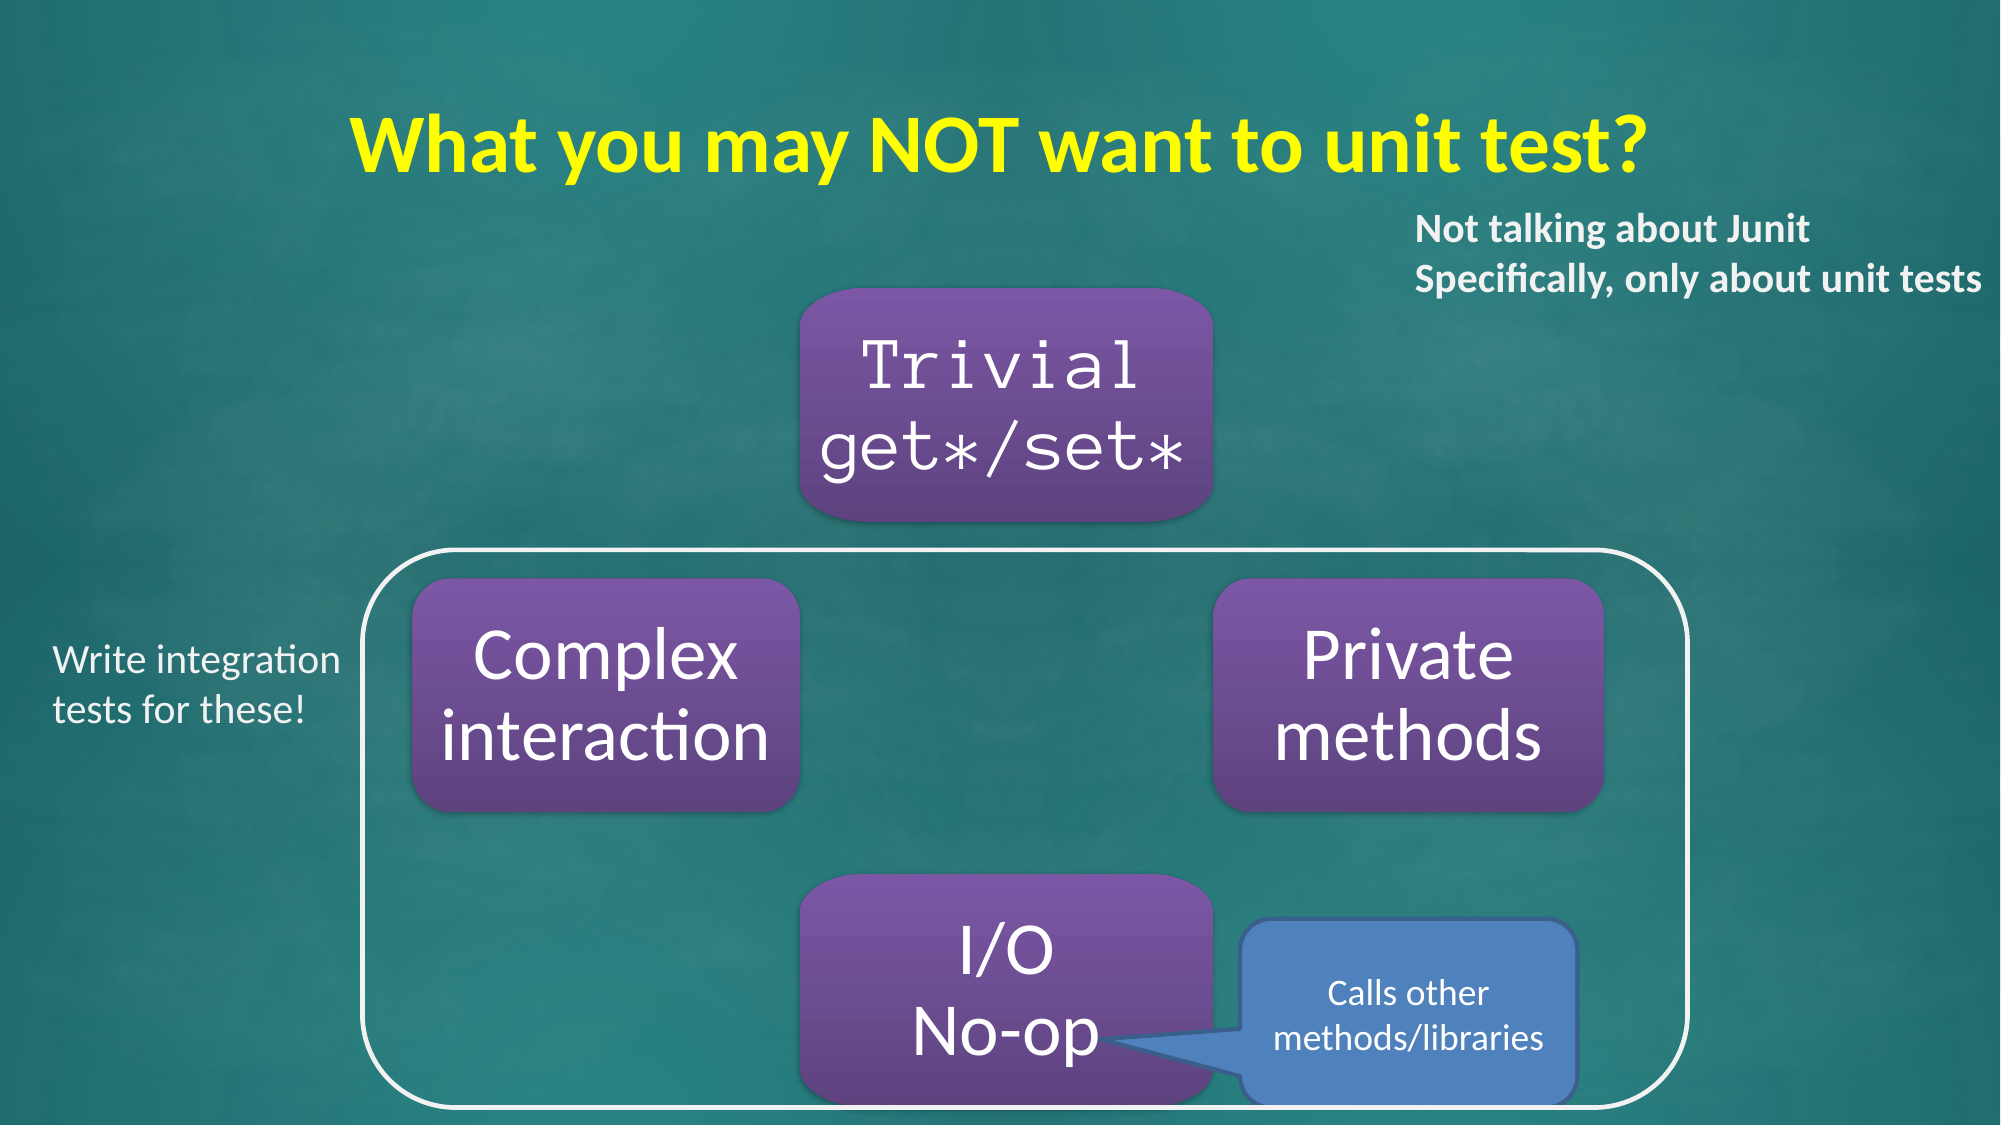

# What you may NOT want to unit test?
Not talking about Junit
Specifically, only about unit tests
Trivial get*/set*
Complex interaction
Private methods
I/O
No-op

Write integration tests for these!
Calls other methods/libraries